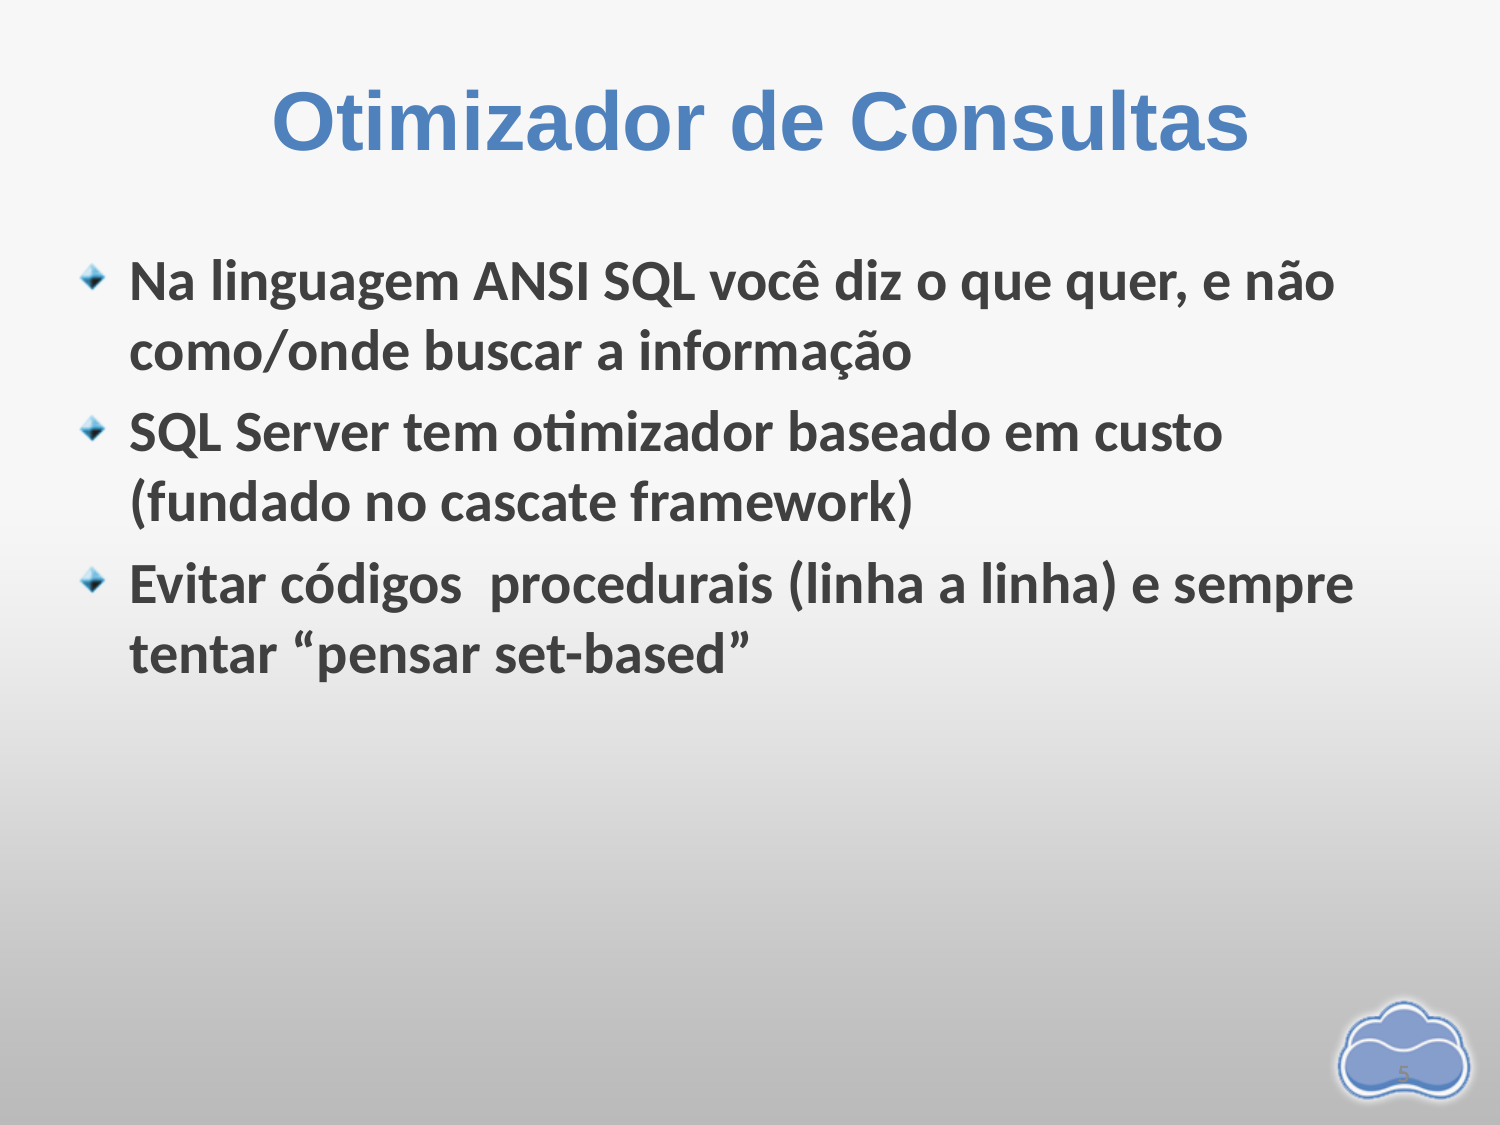

# Otimizador de Consultas
Na linguagem ANSI SQL você diz o que quer, e não como/onde buscar a informação
SQL Server tem otimizador baseado em custo (fundado no cascate framework)
Evitar códigos  procedurais (linha a linha) e sempre tentar “pensar set-based”

5
5
5
5
5